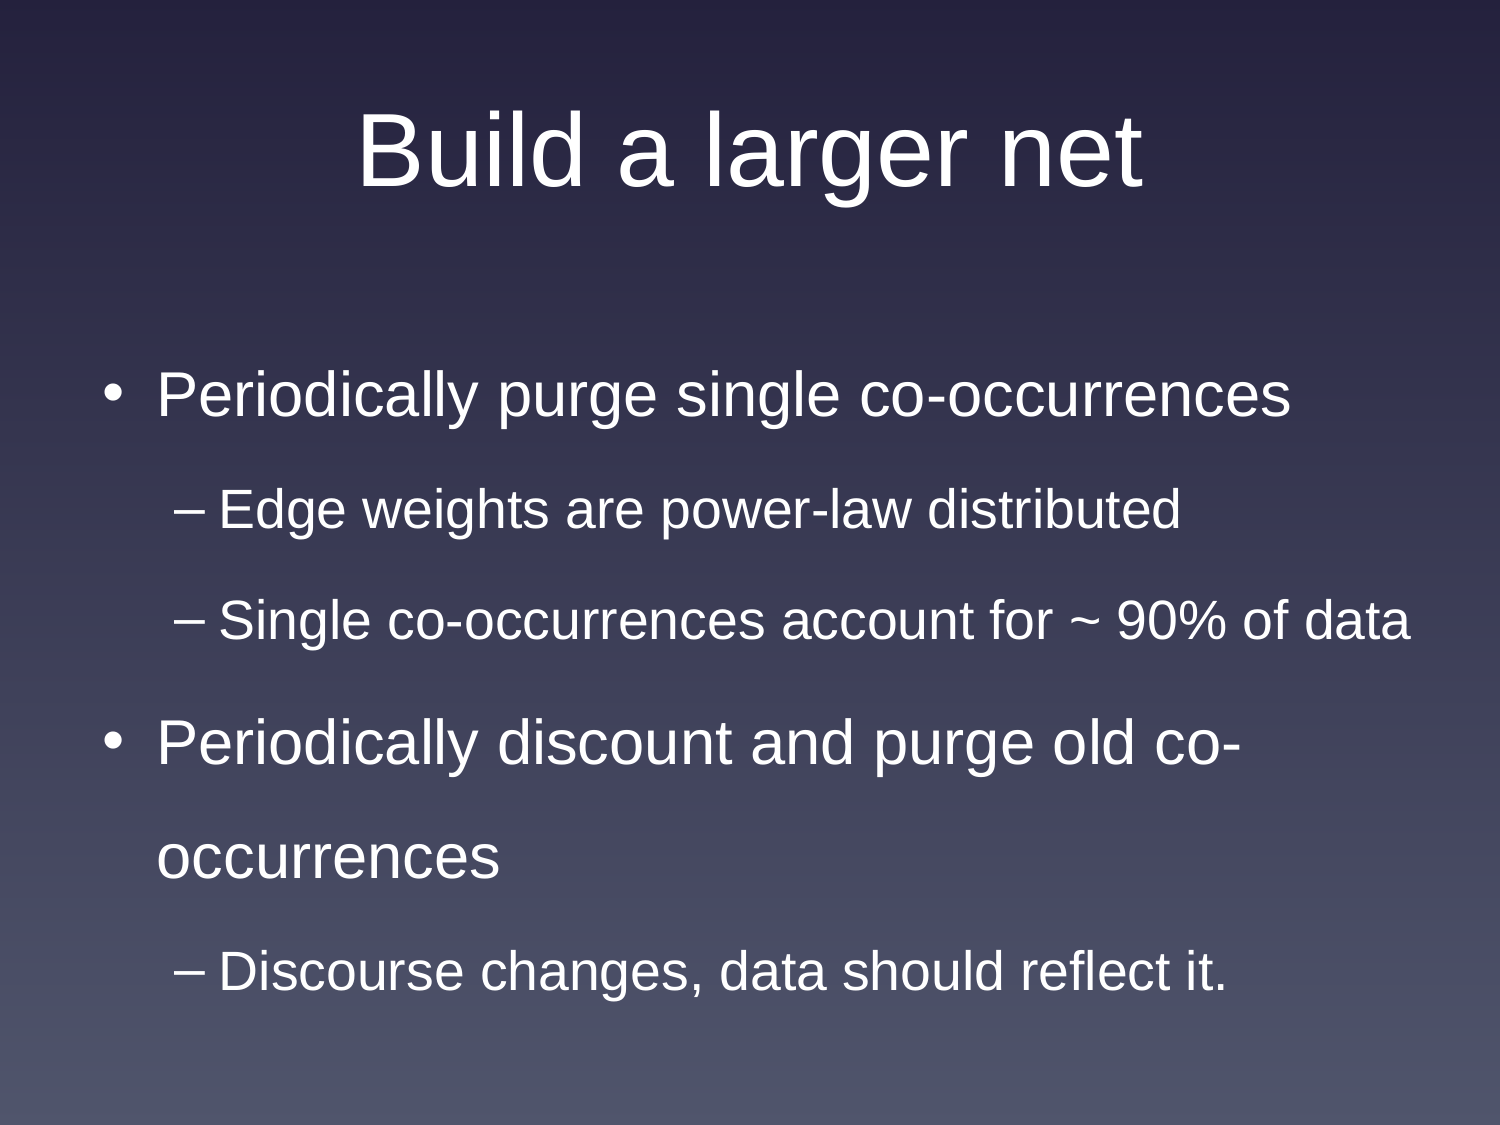

# Build a larger net
Periodically purge single co-occurrences
Edge weights are power-law distributed
Single co-occurrences account for ~ 90% of data
Periodically discount and purge old co-occurrences
Discourse changes, data should reflect it.